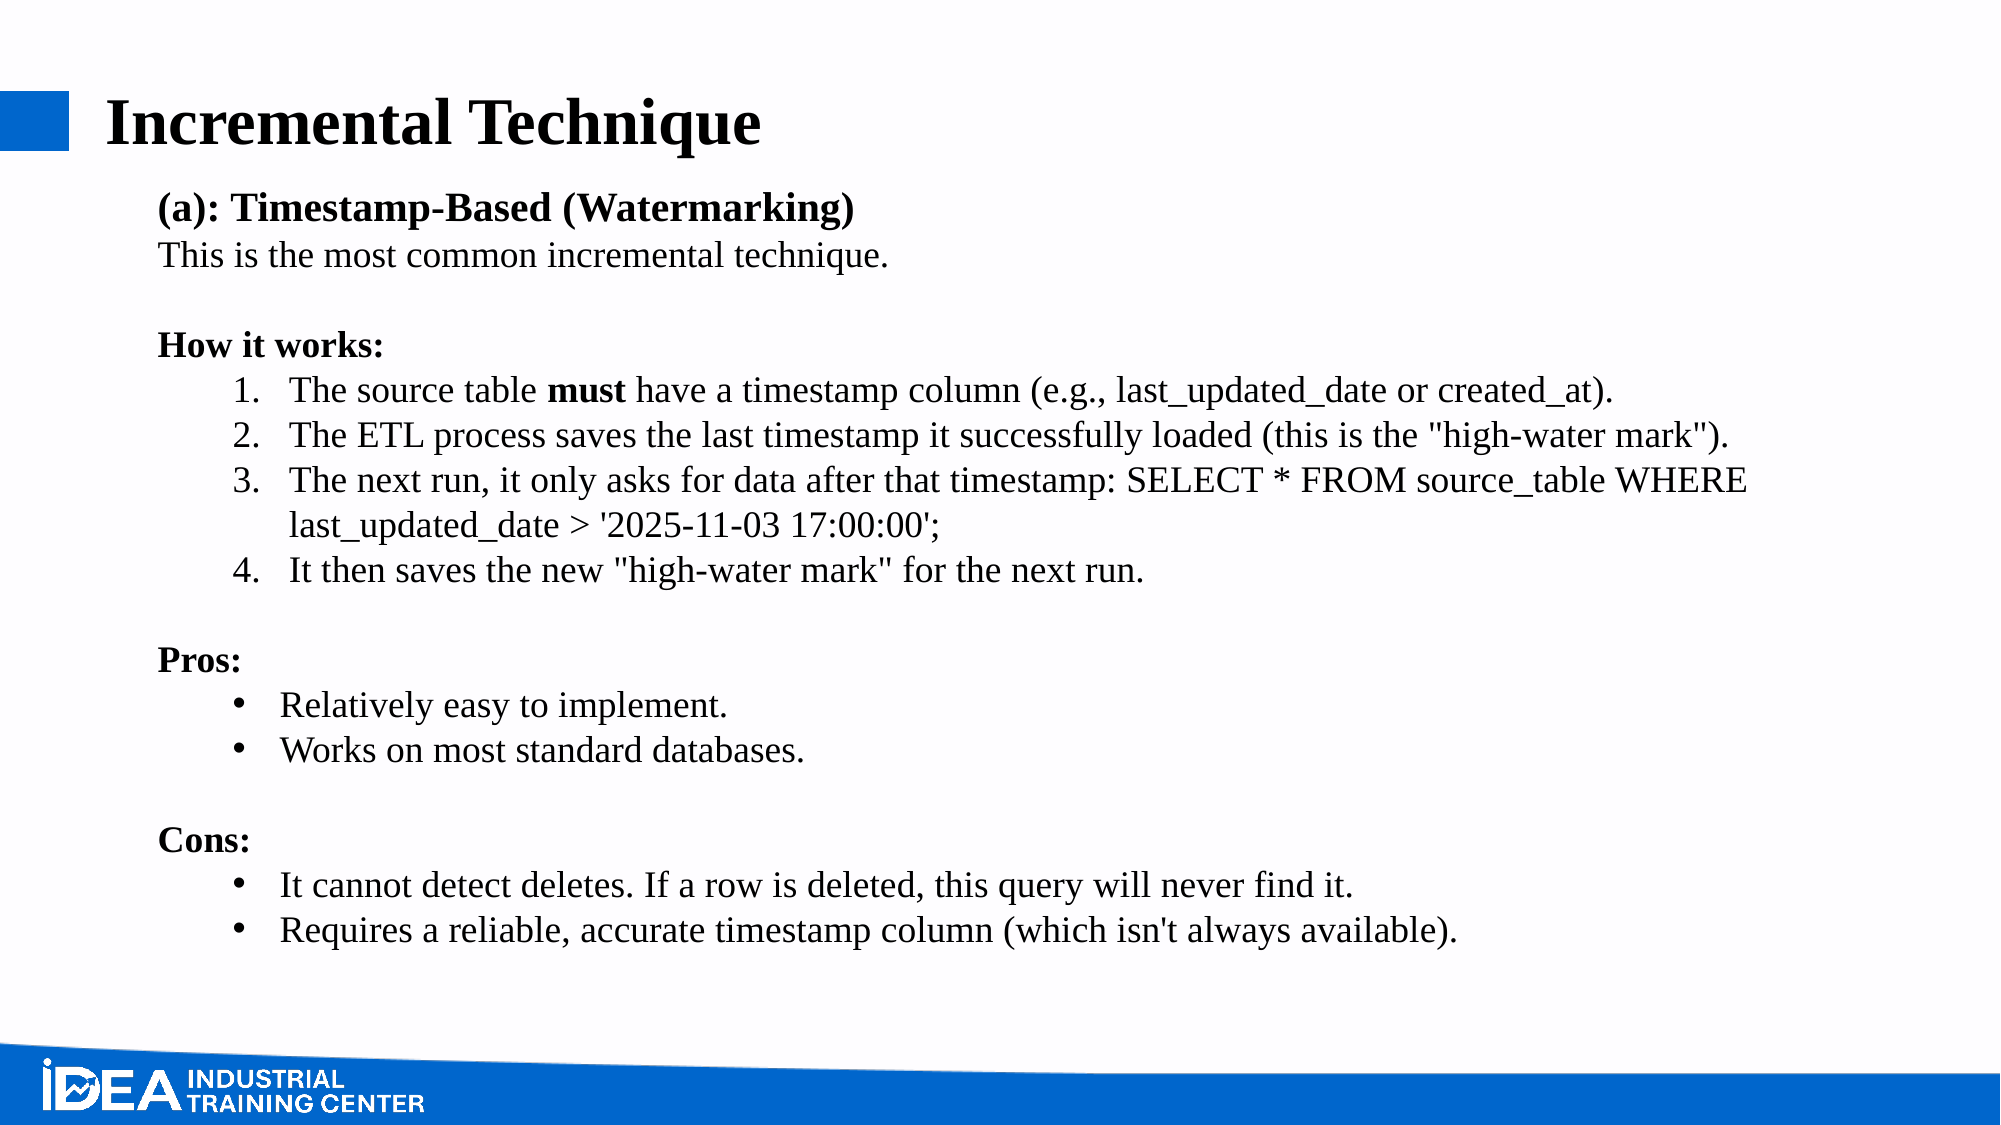

# Incremental Technique
(a): Timestamp-Based (Watermarking)
This is the most common incremental technique.

How it works:
The source table must have a timestamp column (e.g., last_updated_date or created_at).
The ETL process saves the last timestamp it successfully loaded (this is the "high-water mark").
The next run, it only asks for data after that timestamp: SELECT * FROM source_table WHERE last_updated_date > '2025-11-03 17:00:00';
It then saves the new "high-water mark" for the next run.

Pros:
Relatively easy to implement.
Works on most standard databases.

Cons:
It cannot detect deletes. If a row is deleted, this query will never find it.
Requires a reliable, accurate timestamp column (which isn't always available).